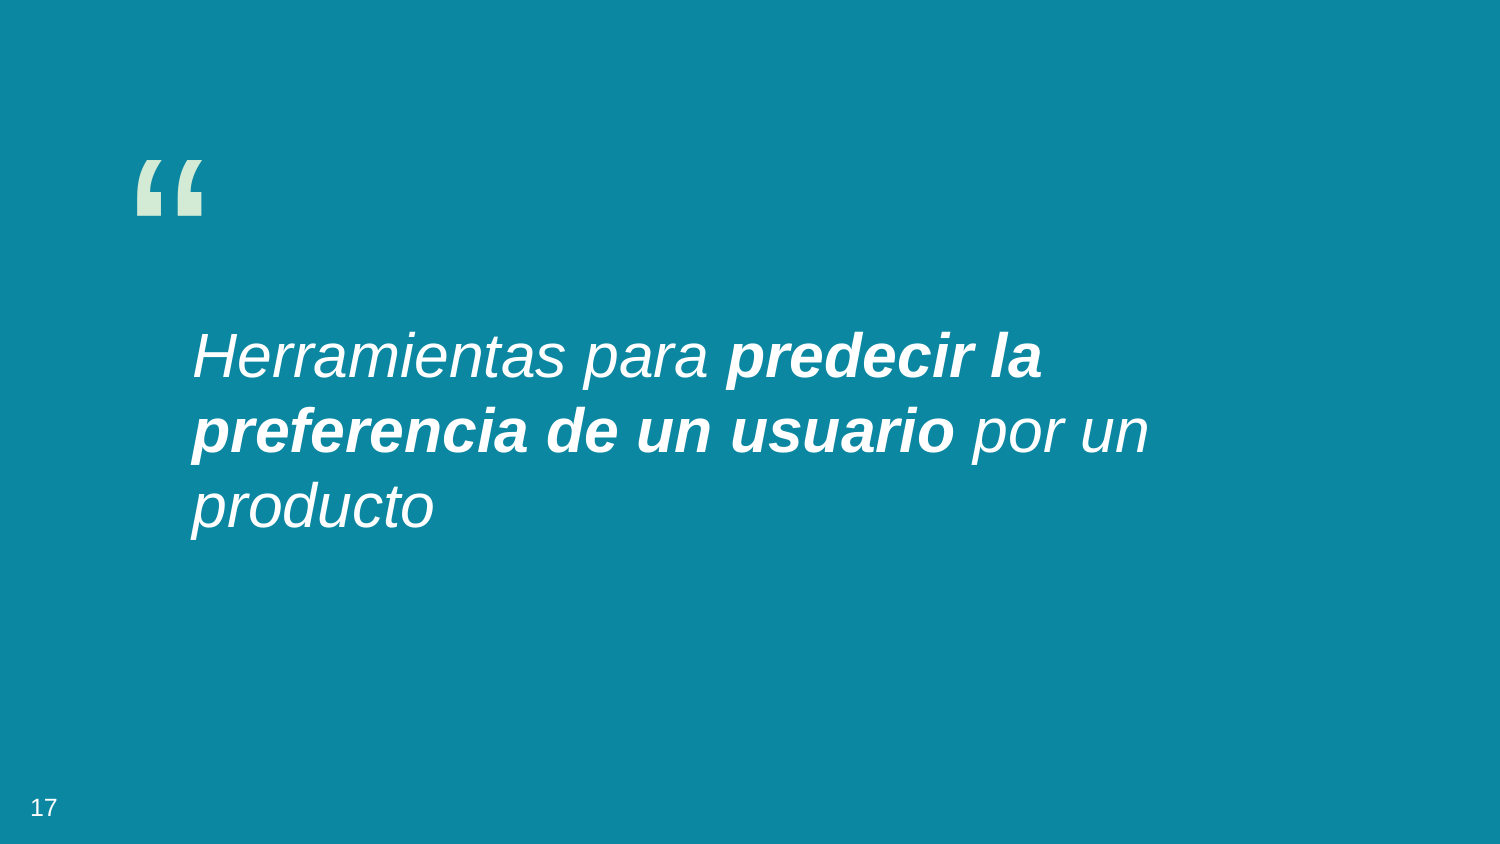

Herramientas para predecir la preferencia de un usuario por un producto
17